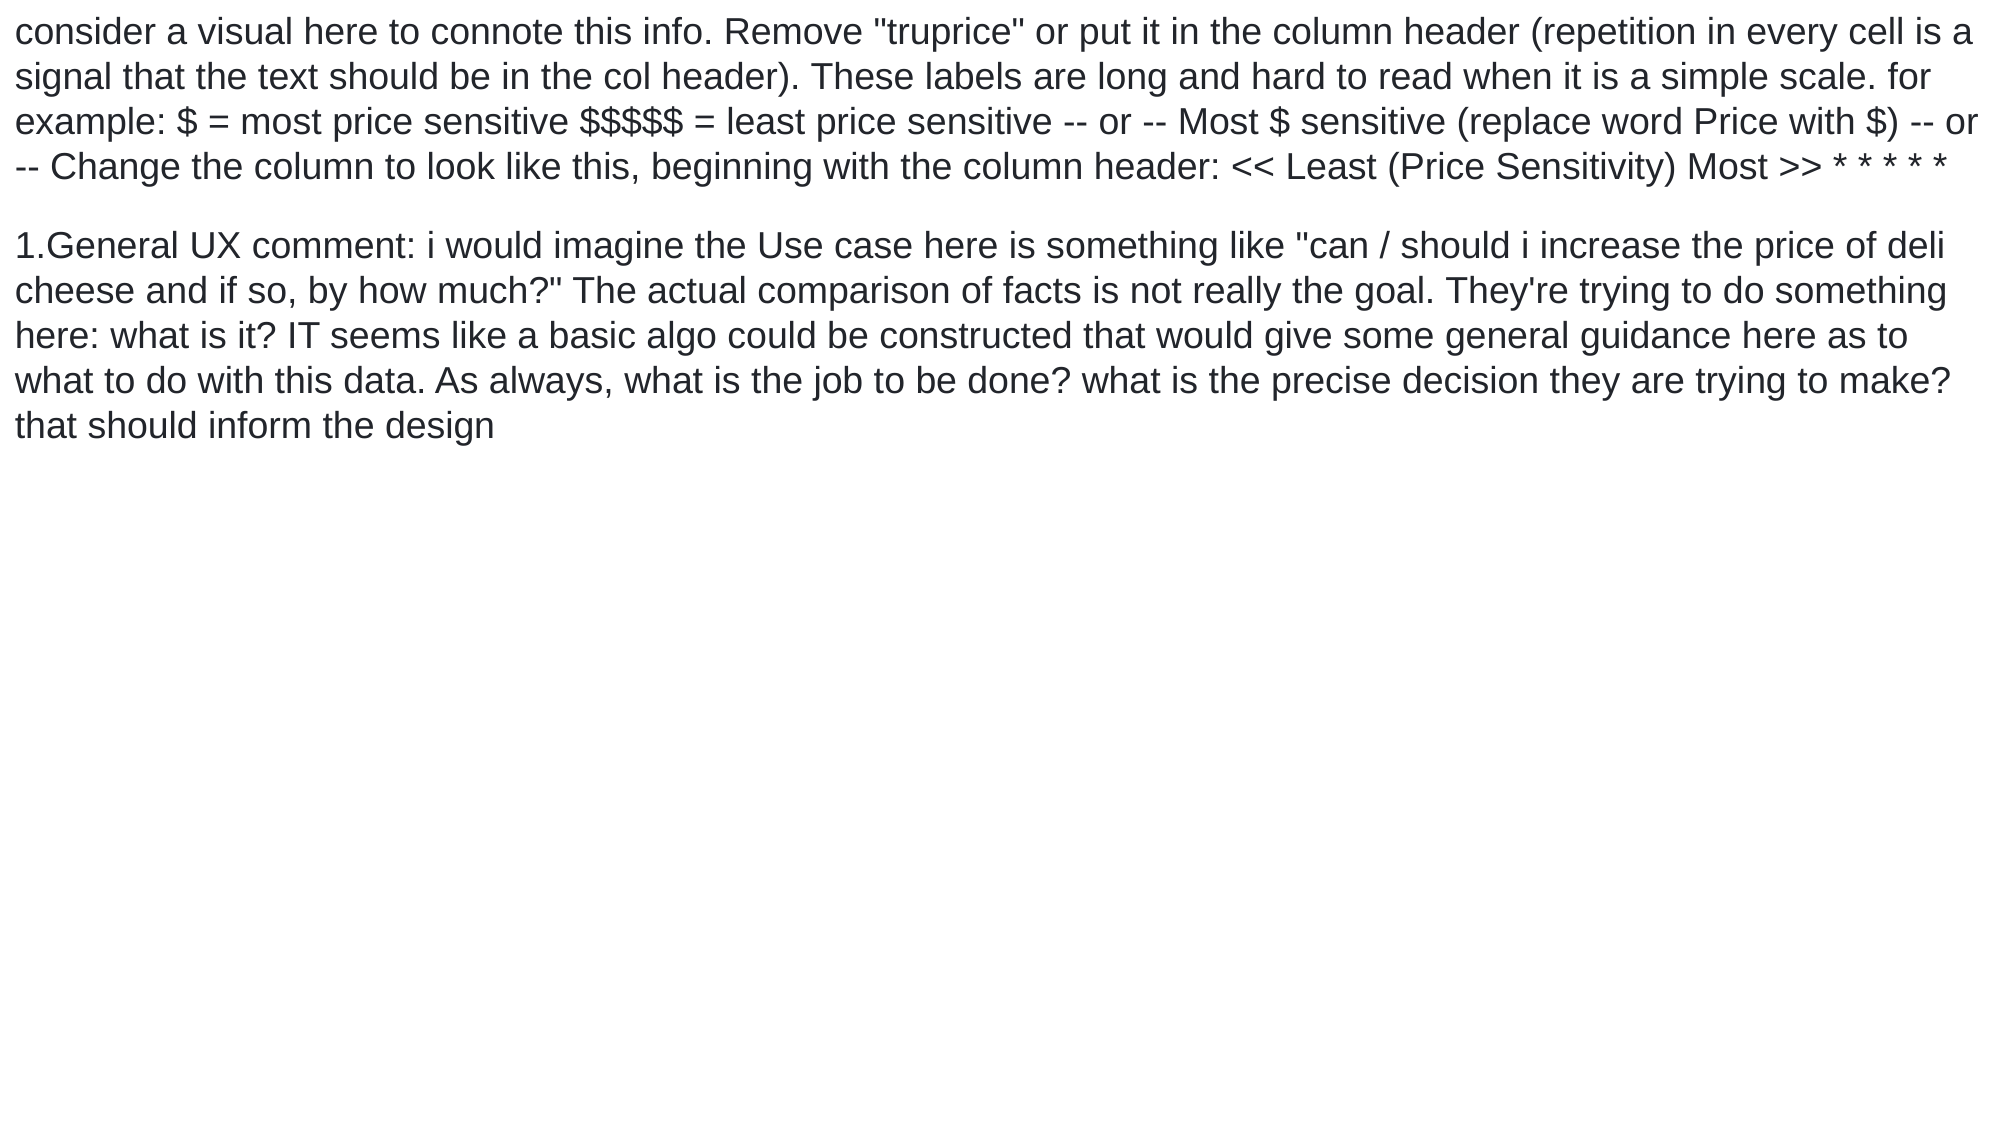

consider a visual here to connote this info. Remove "truprice" or put it in the column header (repetition in every cell is a signal that the text should be in the col header). These labels are long and hard to read when it is a simple scale. for example: $ = most price sensitive $$$$$ = least price sensitive -- or -- Most $ sensitive (replace word Price with $) -- or -- Change the column to look like this, beginning with the column header: << Least (Price Sensitivity) Most >> * * * * *
General UX comment: i would imagine the Use case here is something like "can / should i increase the price of deli cheese and if so, by how much?" The actual comparison of facts is not really the goal. They're trying to do something here: what is it? IT seems like a basic algo could be constructed that would give some general guidance here as to what to do with this data. As always, what is the job to be done? what is the precise decision they are trying to make? that should inform the design